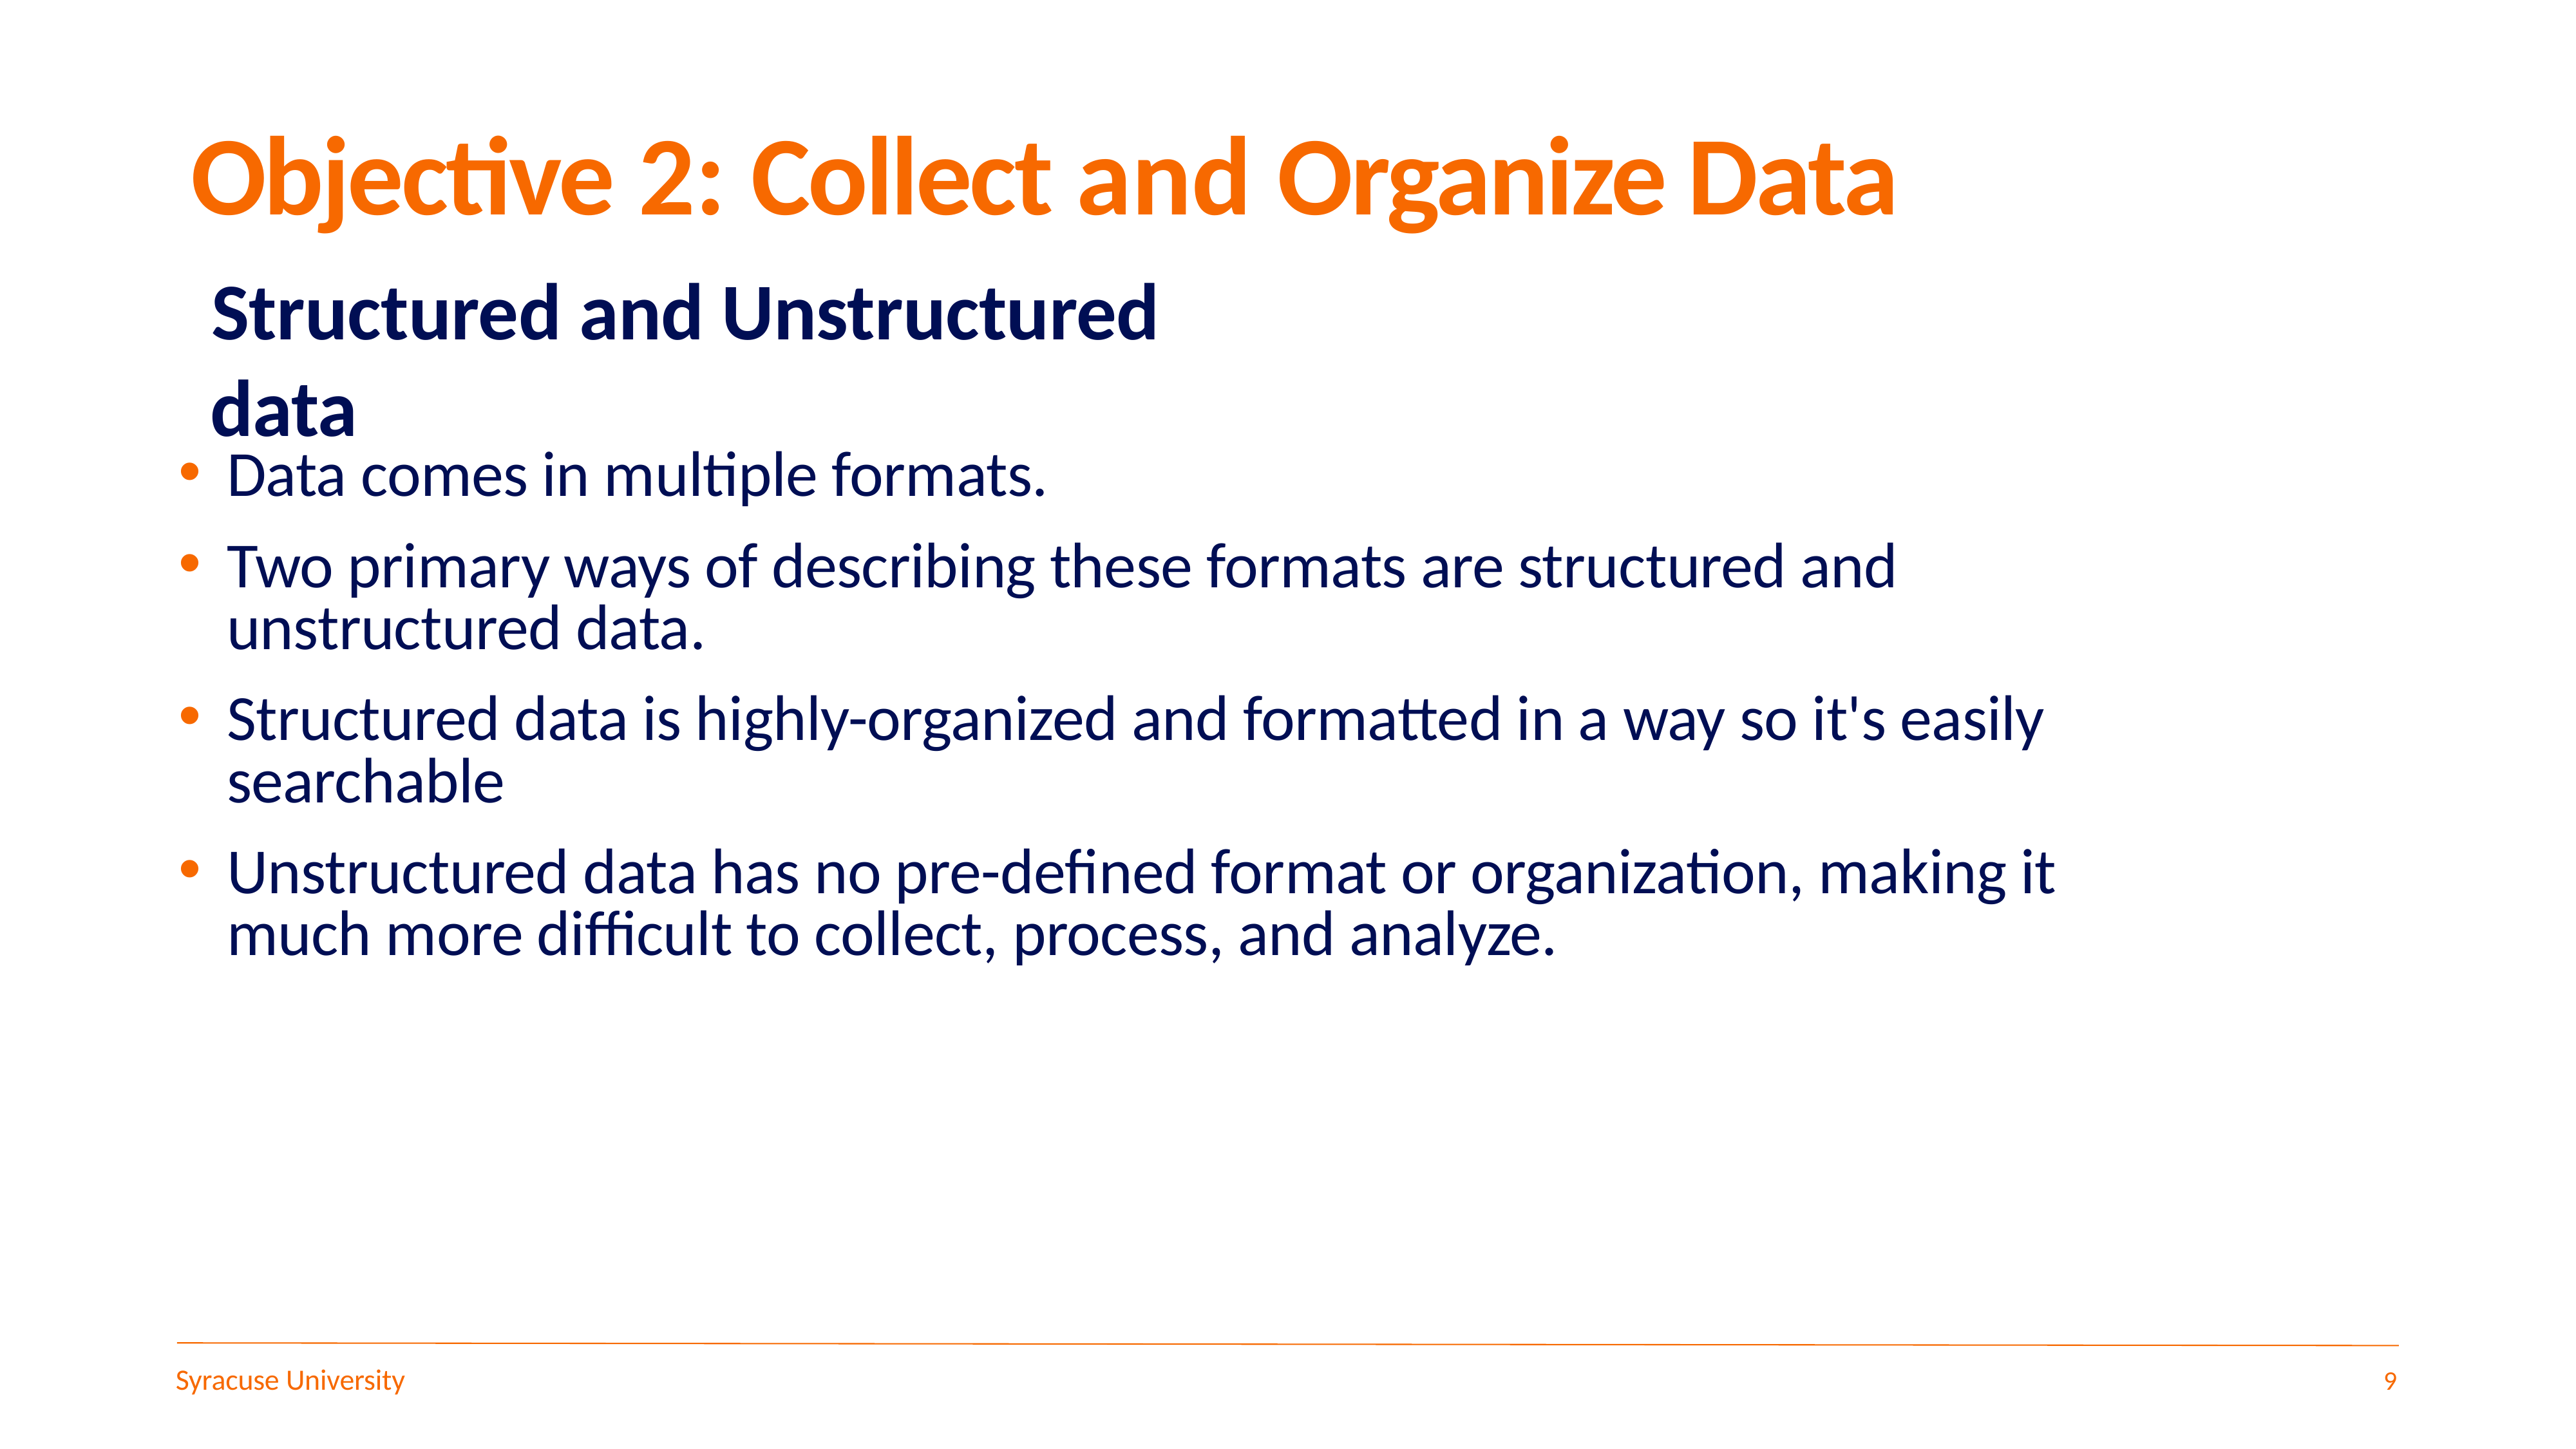

# Objective 2: Collect and Organize Data
Structured and Unstructured data
Data comes in multiple formats.
Two primary ways of describing these formats are structured and unstructured data.
Structured data is highly-organized and formatted in a way so it's easily searchable
Unstructured data has no pre-defined format or organization, making it much more difficult to collect, process, and analyze.

Syracuse University
Syracuse University
3
9